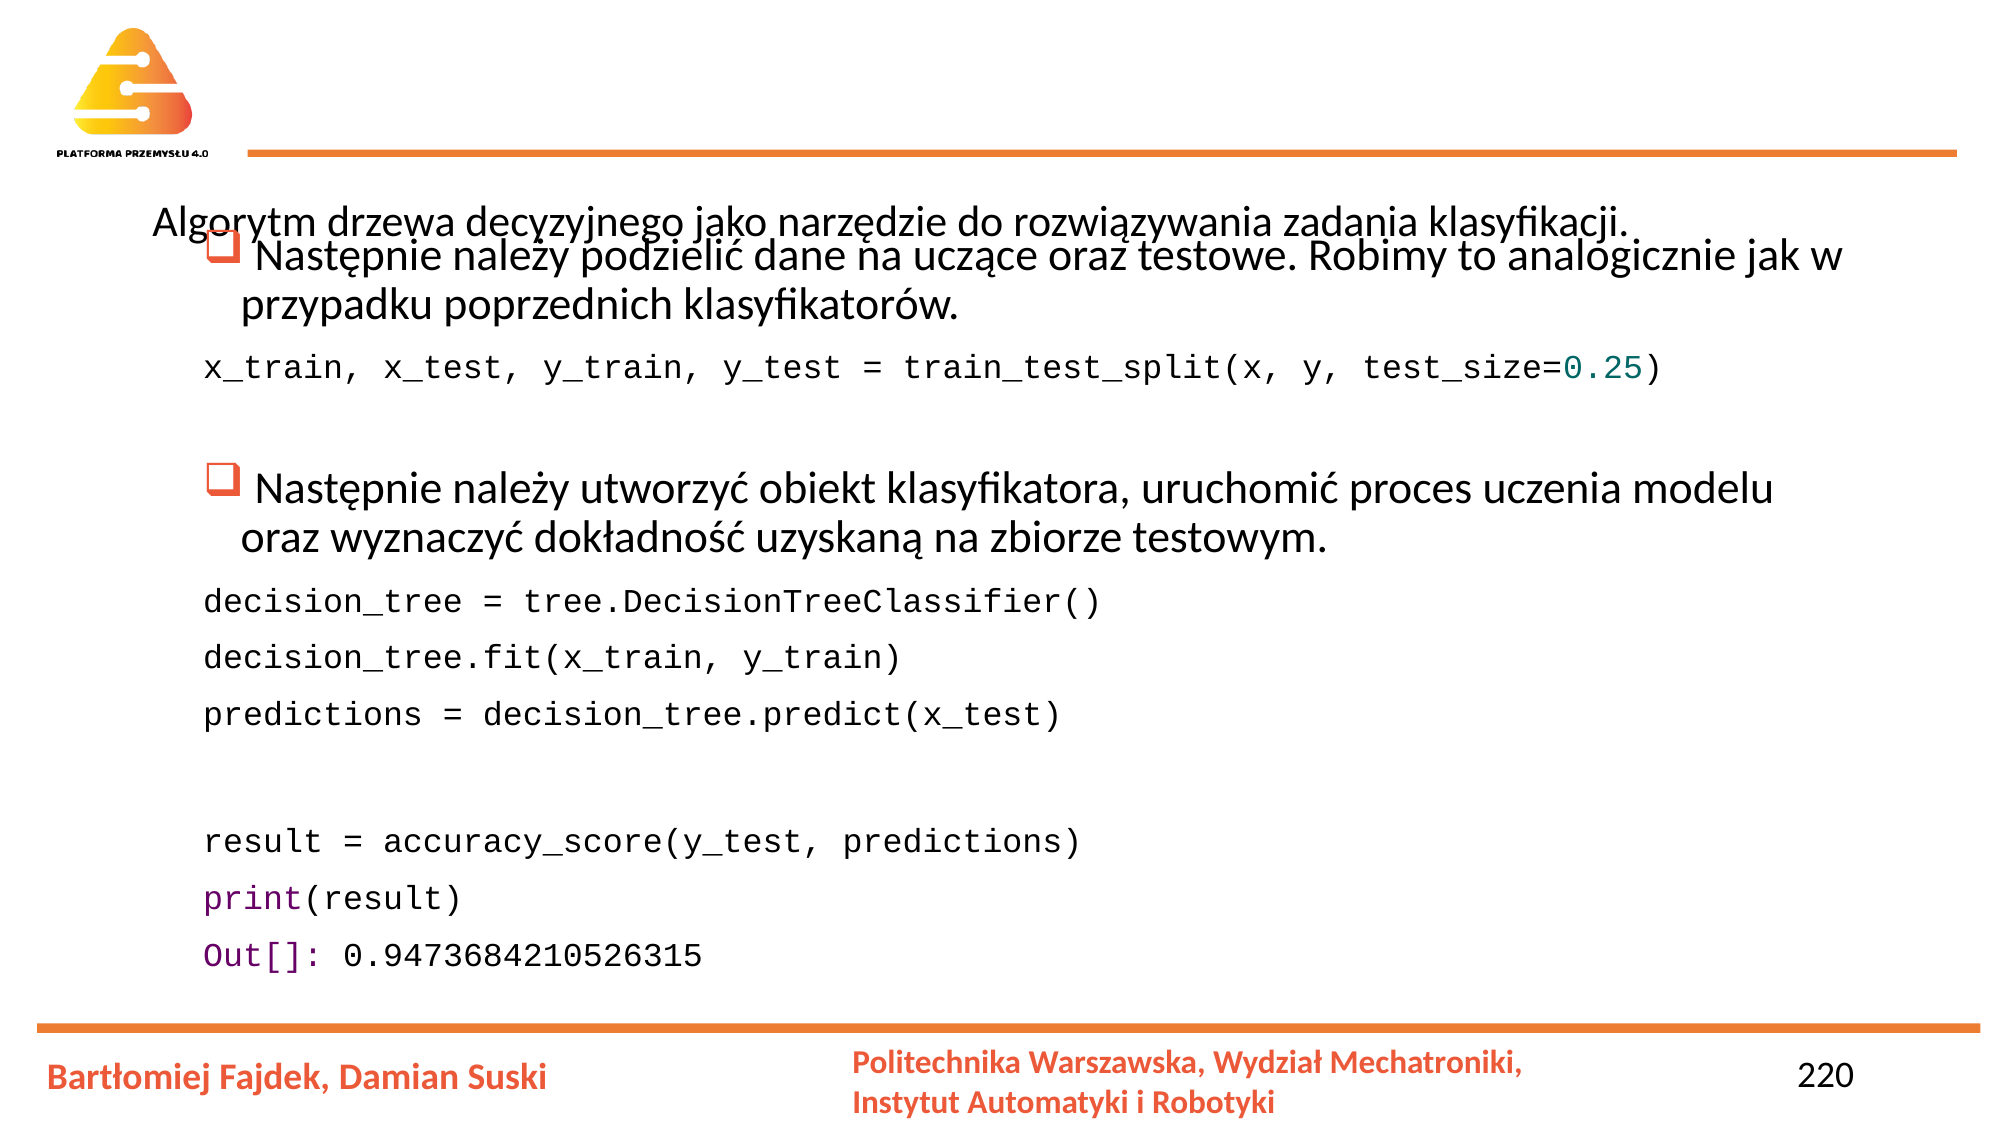

# Algorytm drzewa decyzyjnego jako narzędzie do rozwiązywania zadania klasyfikacji.
 Następnie należy podzielić dane na uczące oraz testowe. Robimy to analogicznie jak w przypadku poprzednich klasyfikatorów.
x_train, x_test, y_train, y_test = train_test_split(x, y, test_size=0.25)

 Następnie należy utworzyć obiekt klasyfikatora, uruchomić proces uczenia modelu oraz wyznaczyć dokładność uzyskaną na zbiorze testowym.
decision_tree = tree.DecisionTreeClassifier()
decision_tree.fit(x_train, y_train)
predictions = decision_tree.predict(x_test)

result = accuracy_score(y_test, predictions)
print(result)
Out[]: 0.9473684210526315

220